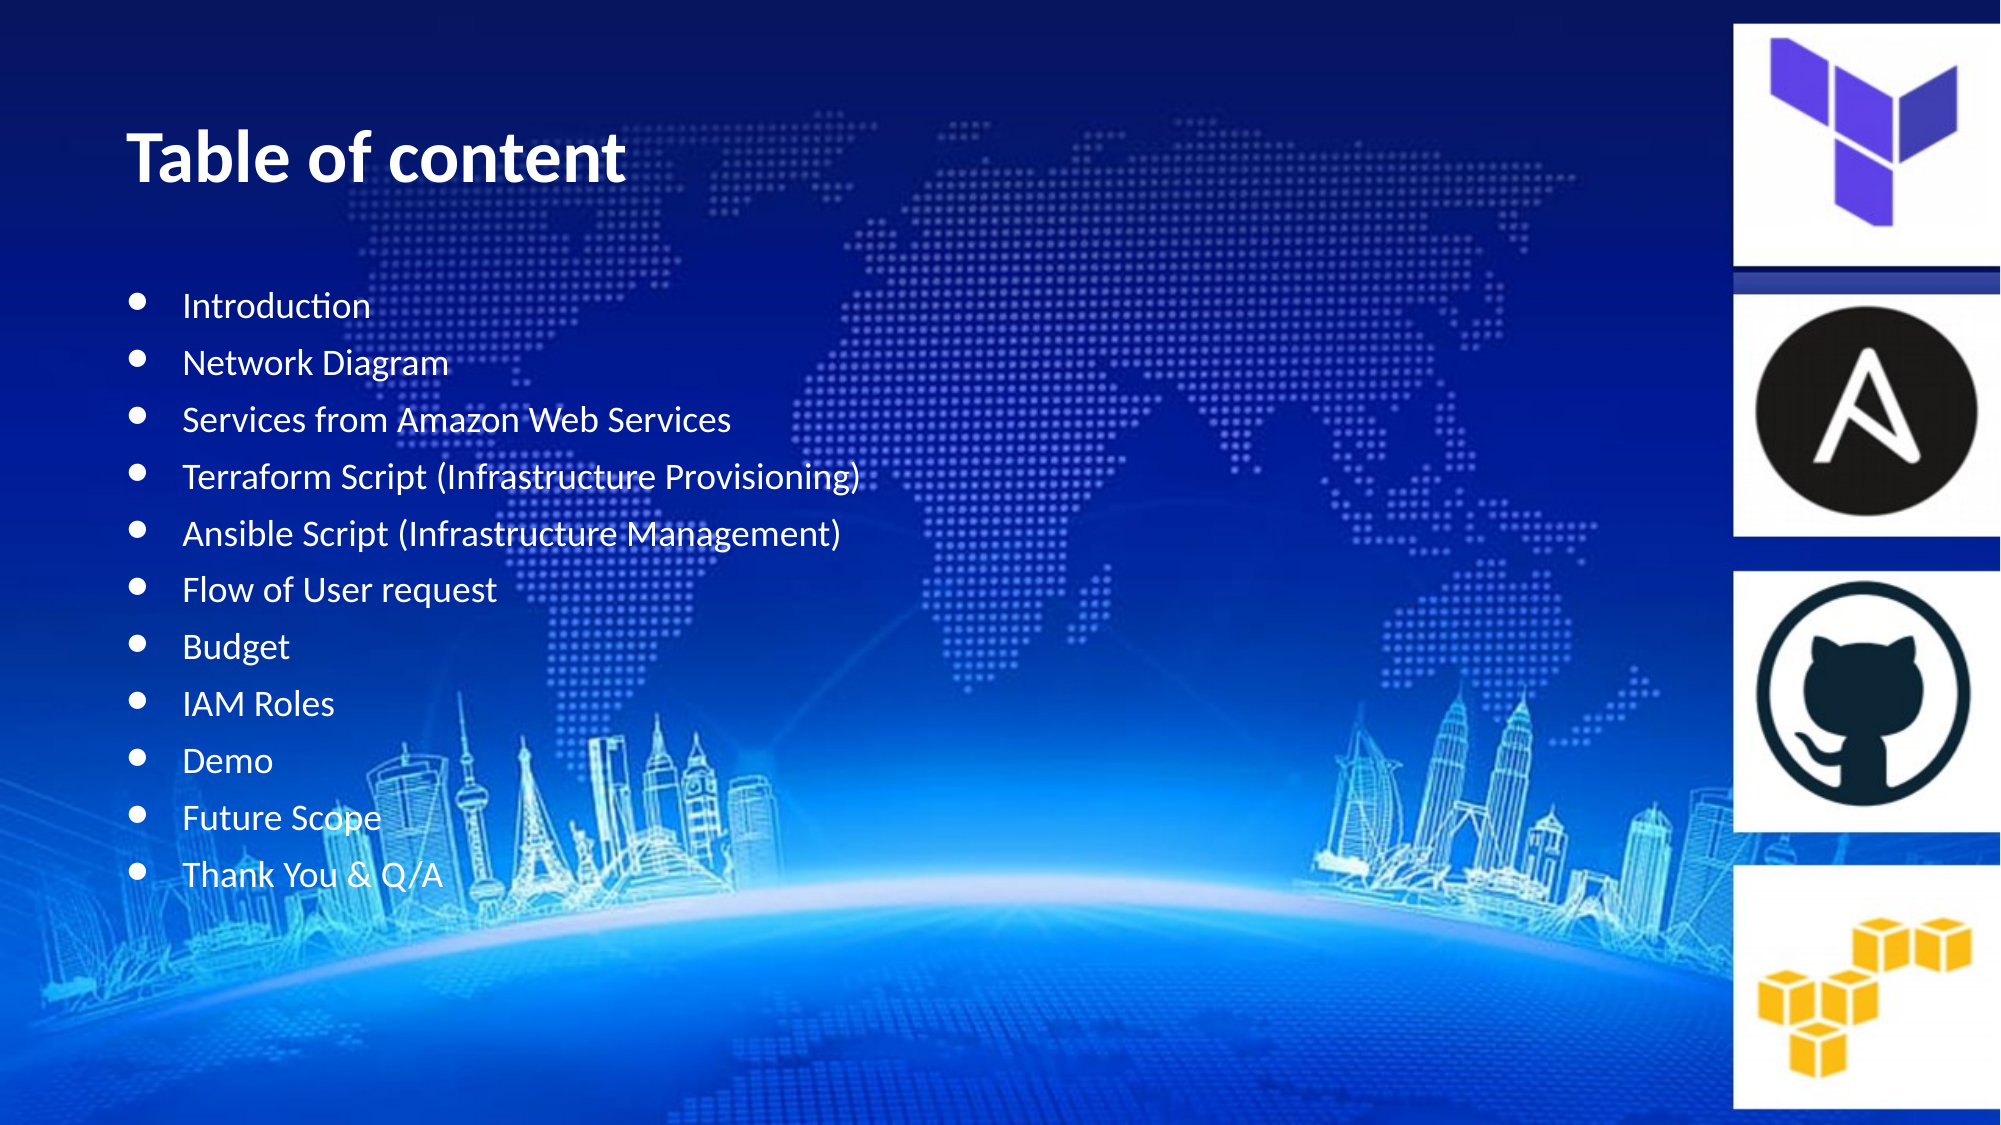

# Table of content
Introduction
Network Diagram
Services from Amazon Web Services
Terraform Script (Infrastructure Provisioning)
Ansible Script (Infrastructure Management)
Flow of User request
Budget
IAM Roles
Demo
Future Scope
Thank You & Q/A